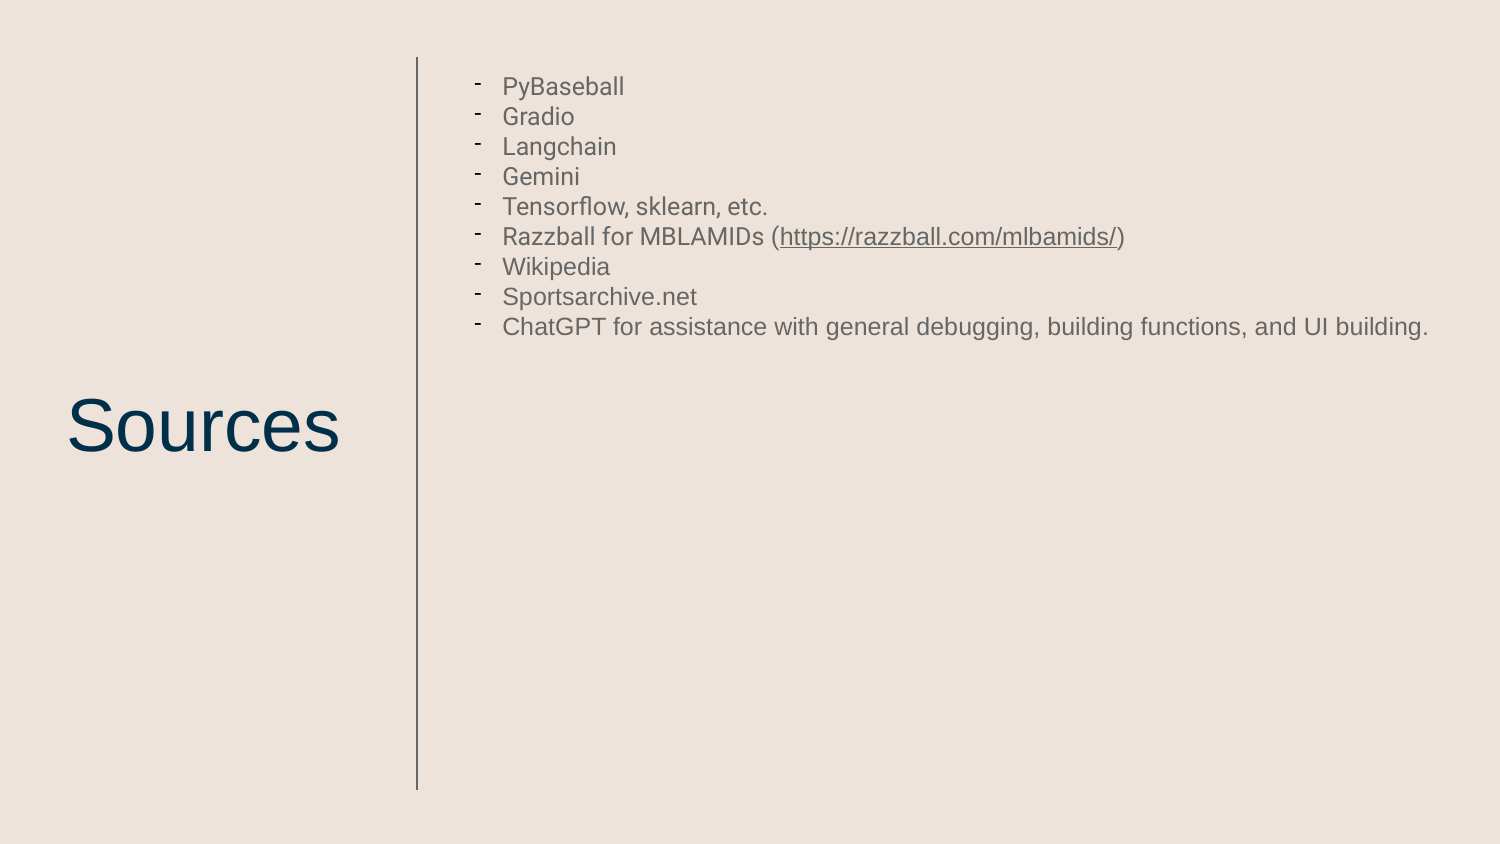

PyBaseball
Gradio
Langchain
Gemini
Tensorflow, sklearn, etc.
Razzball for MBLAMIDs (https://razzball.com/mlbamids/)
Wikipedia
Sportsarchive.net
ChatGPT for assistance with general debugging, building functions, and UI building.

# Sources